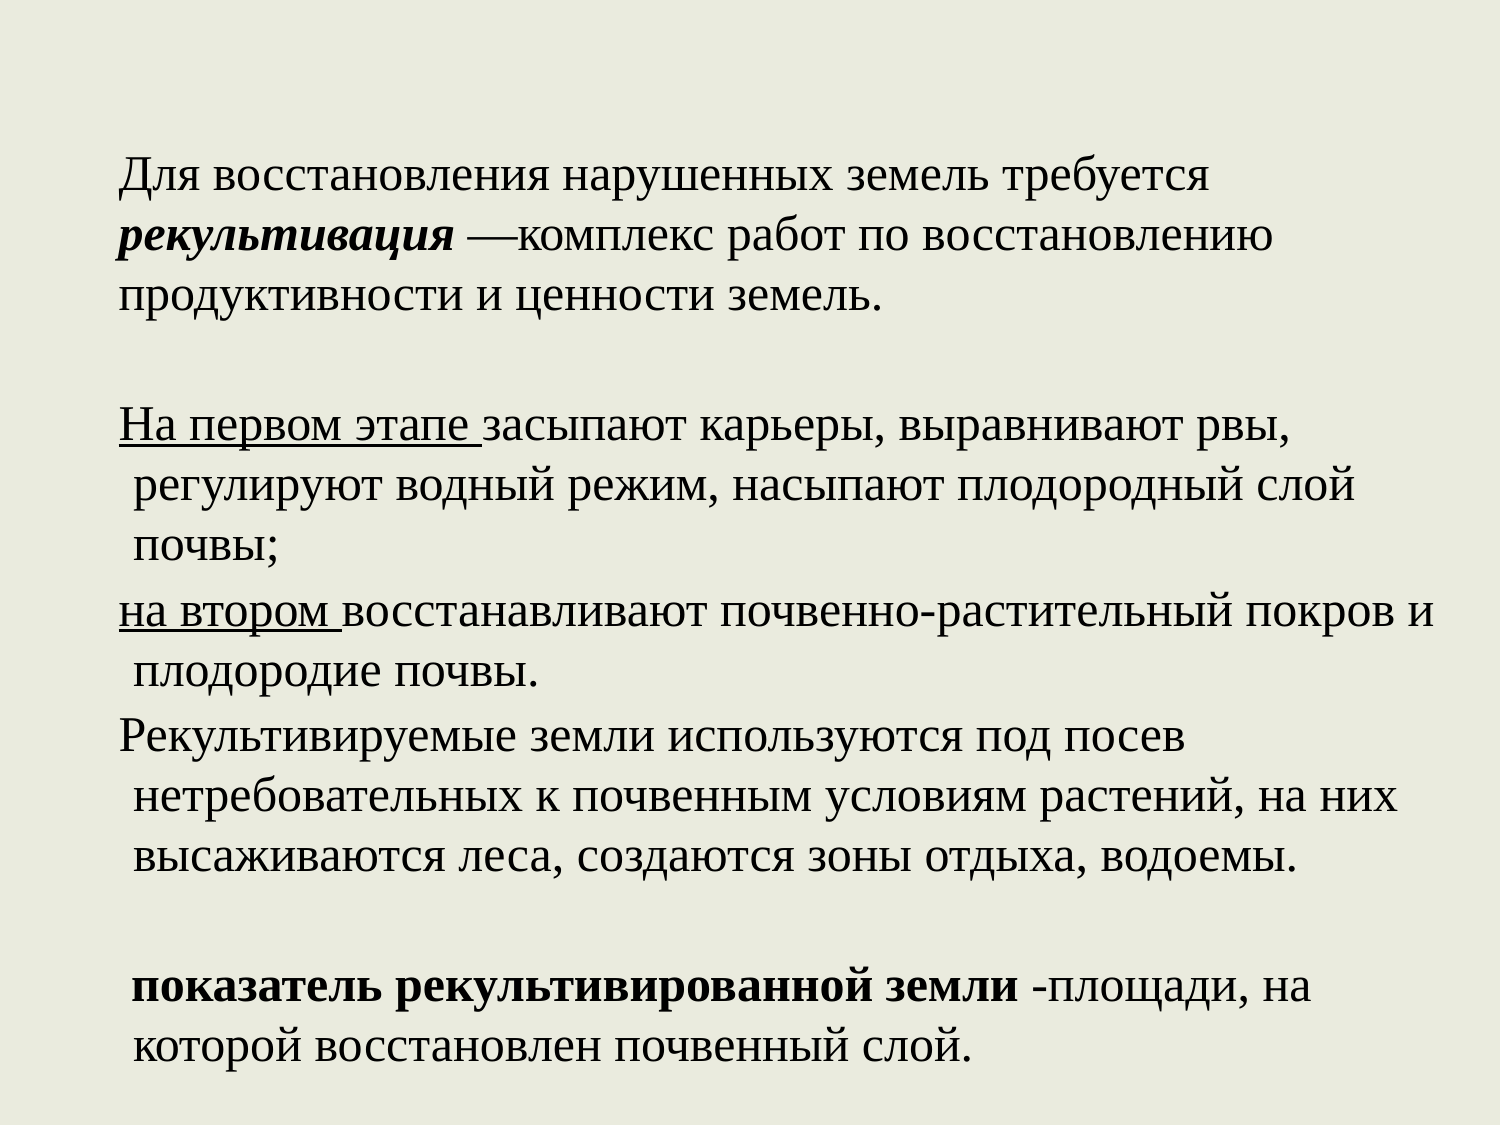

Для восстановления нарушенных земель требуется рекультивация —комплекс работ по восстановлению продуктивности и ценности земель.

На первом этапе засыпают карьеры, выравнивают рвы, регулируют водный режим, насыпают плодородный слой почвы;
на втором восстанавливают почвенно-растительный покров и плодородие почвы.
Рекультивируемые земли используются под посев нетребовательных к почвенным условиям растений, на них высаживаются леса, создаются зоны отдыха, водоемы.

 показатель рекультивированной земли -площади, на которой восстановлен почвенный слой.